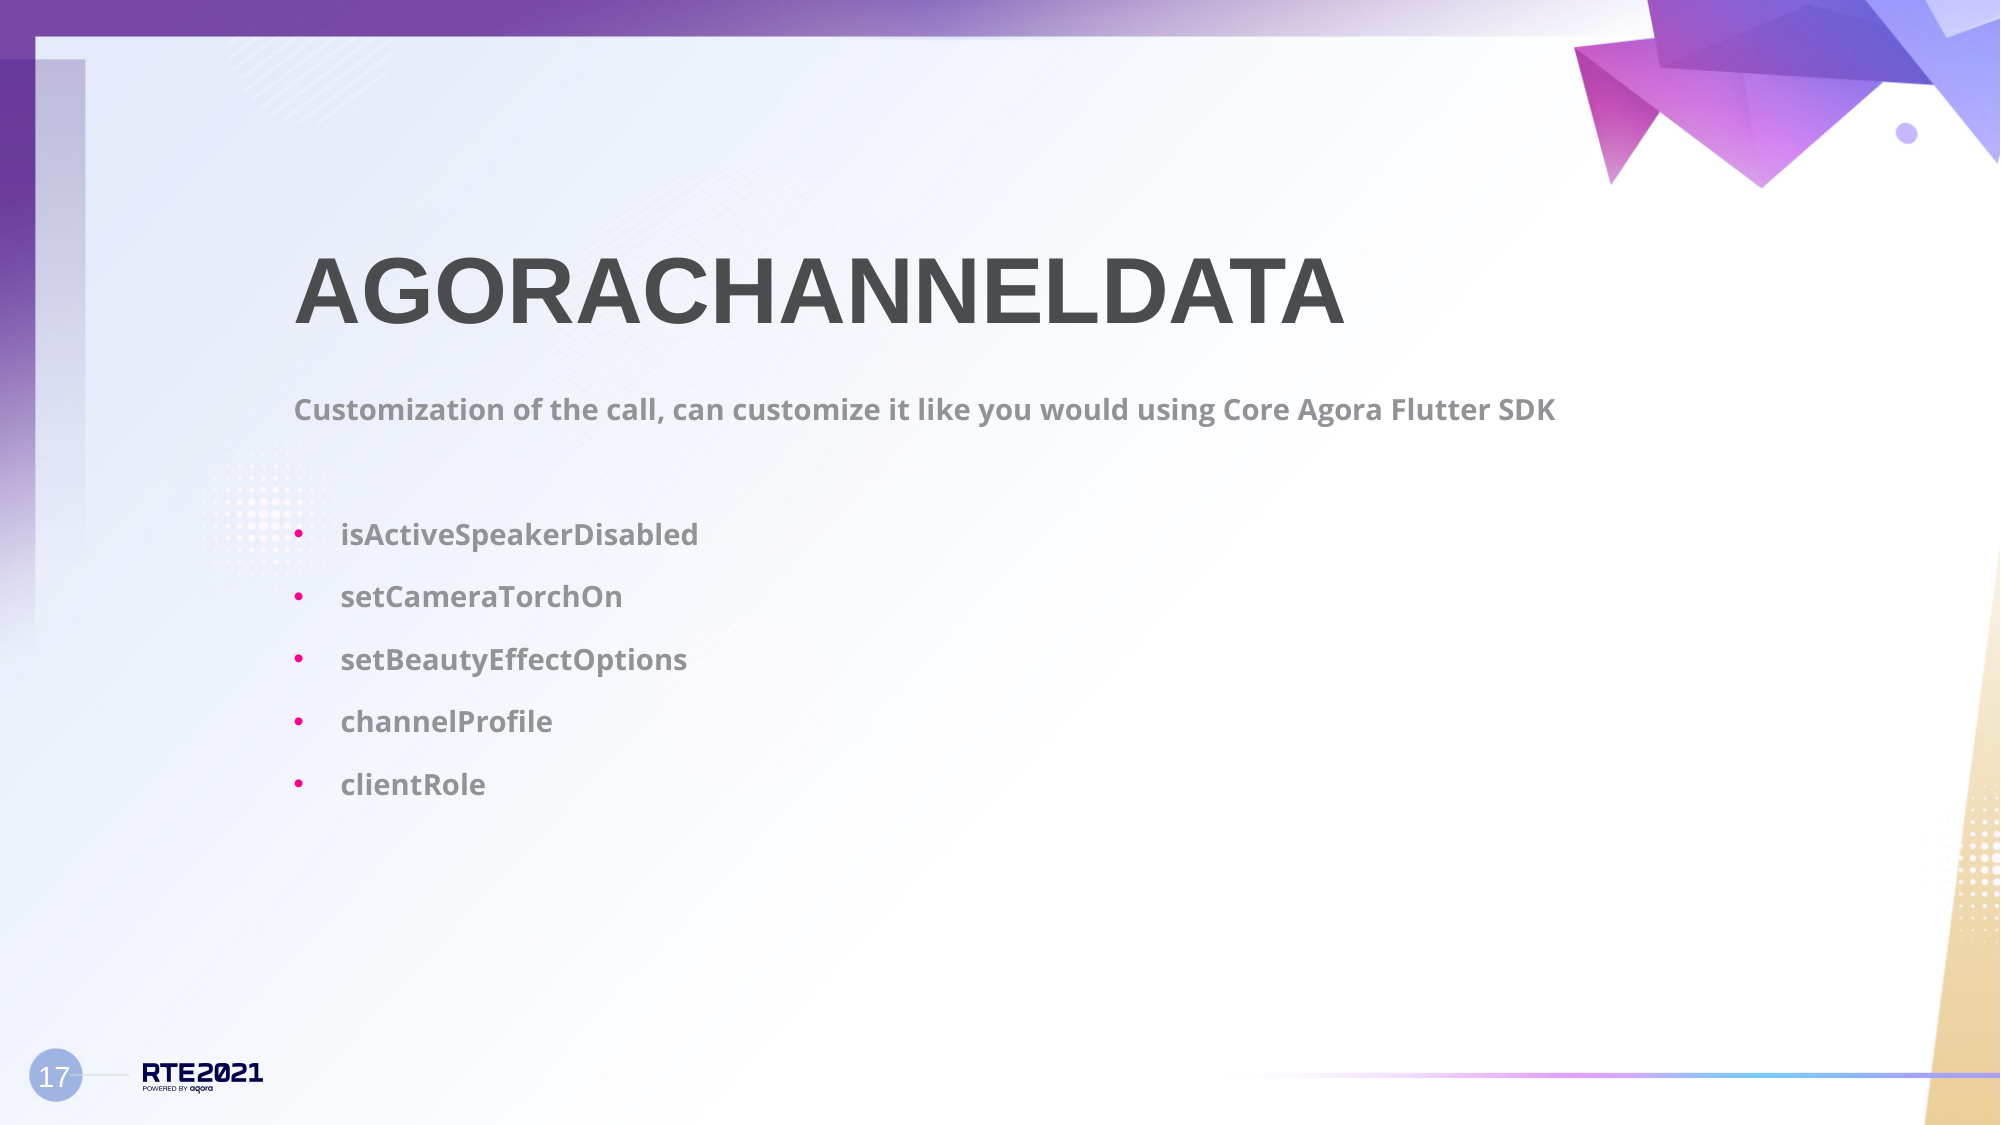

# AGORAChannelData
Customization of the call, can customize it like you would using Core Agora Flutter SDK

isActiveSpeakerDisabled
setCameraTorchOn
setBeautyEffectOptions
channelProfile
clientRole
17